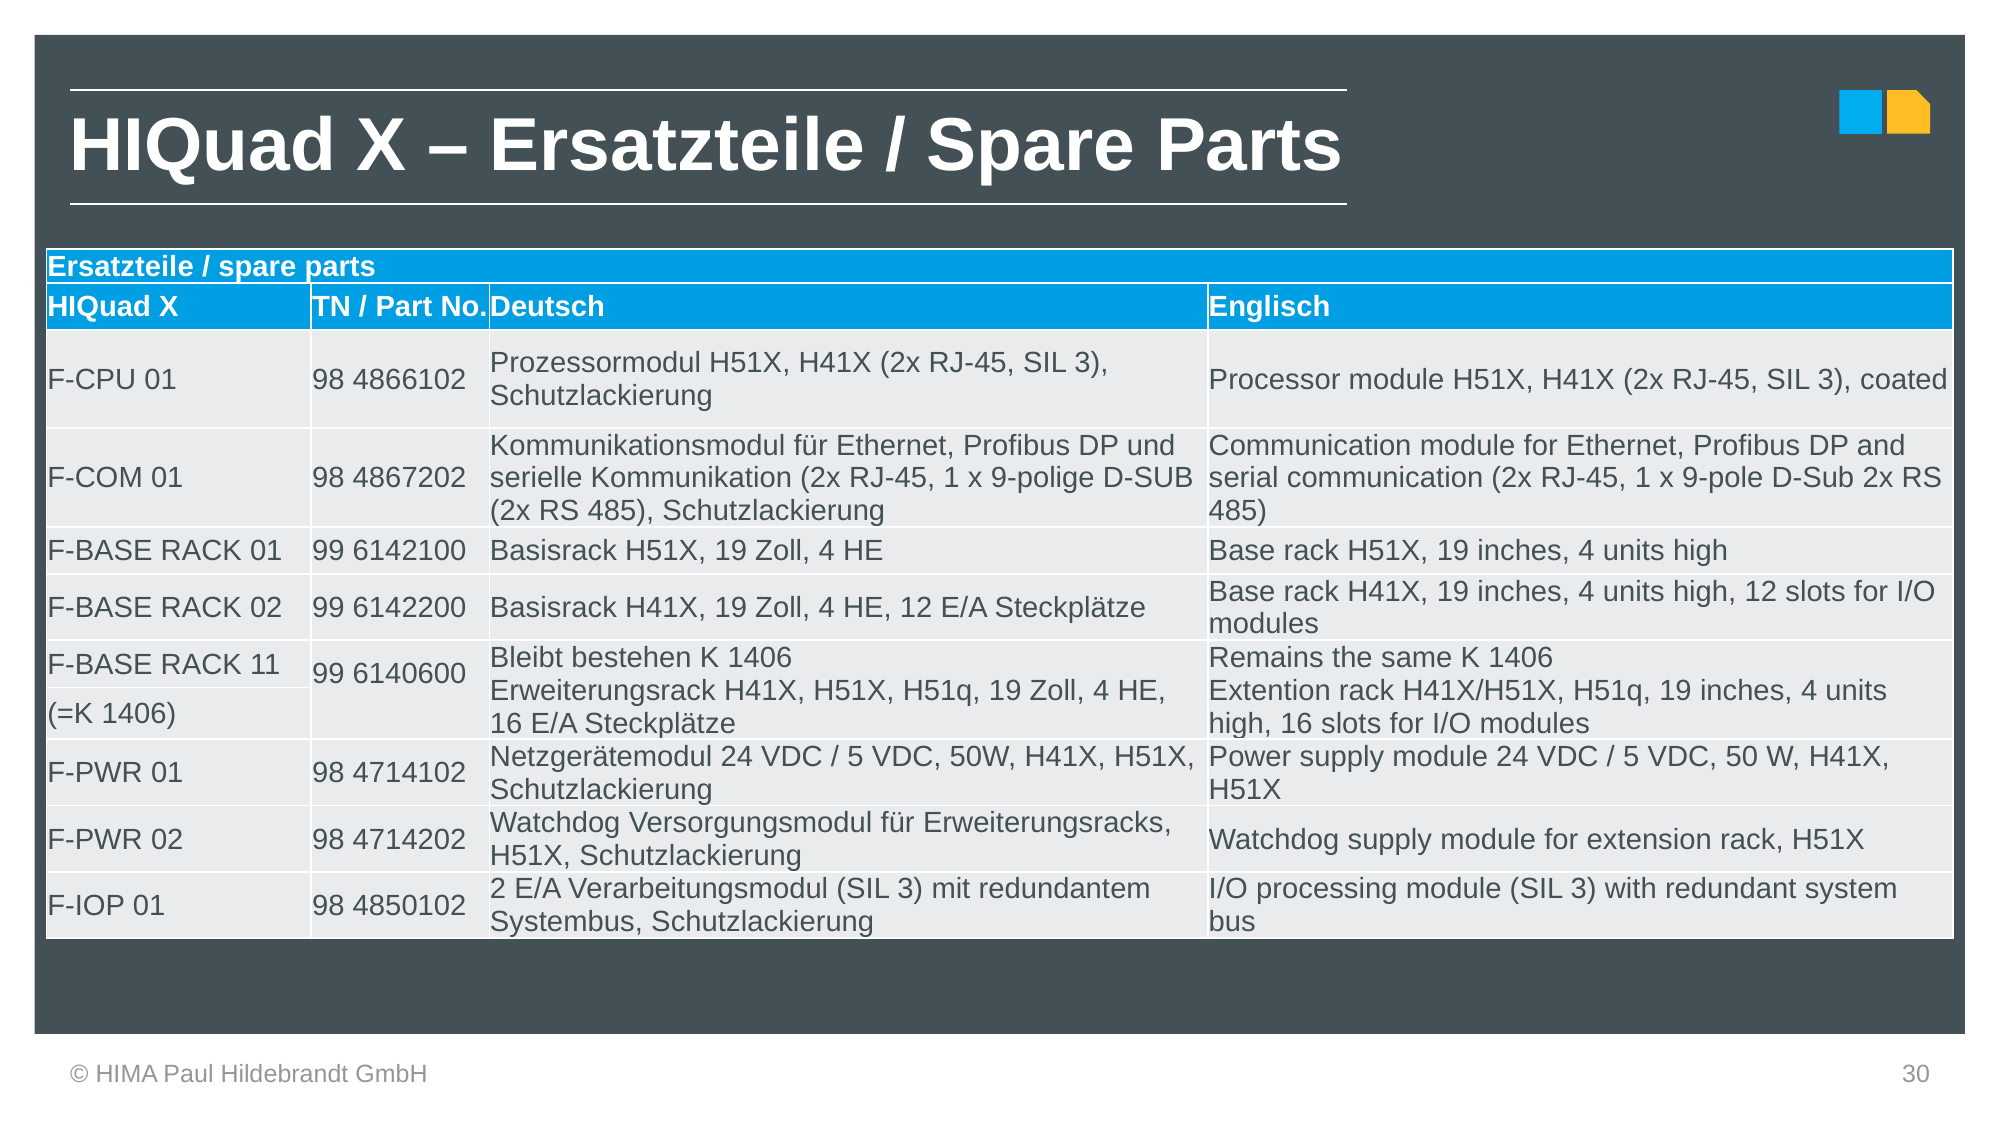

| HIQuad X – Ersatzteile / Spare Parts |
| --- |
| Ersatzteile / spare parts |  |  |  |
| --- | --- | --- | --- |
| HIQuad X | TN / Part No. | Deutsch | Englisch |
| F-CPU 01 | 98 4866102 | Prozessormodul H51X, H41X (2x RJ-45, SIL 3), Schutzlackierung | Processor module H51X, H41X (2x RJ-45, SIL 3), coated |
| F-COM 01 | 98 4867202 | Kommunikationsmodul für Ethernet, Profibus DP und serielle Kommunikation (2x RJ-45, 1 x 9-polige D-SUB (2x RS 485), Schutzlackierung | Communication module for Ethernet, Profibus DP and serial communication (2x RJ-45, 1 x 9-pole D-Sub 2x RS 485) |
| F-BASE RACK 01 | 99 6142100 | Basisrack H51X, 19 Zoll, 4 HE | Base rack H51X, 19 inches, 4 units high |
| F-BASE RACK 02 | 99 6142200 | Basisrack H41X, 19 Zoll, 4 HE, 12 E/A Steckplätze | Base rack H41X, 19 inches, 4 units high, 12 slots for I/O modules |
| F-BASE RACK 11 | 99 6140600 | Bleibt bestehen K 1406 Erweiterungsrack H41X, H51X, H51q, 19 Zoll, 4 HE, 16 E/A Steckplätze | Remains the same K 1406 Extention rack H41X/H51X, H51q, 19 inches, 4 units high, 16 slots for I/O modules |
| (=K 1406) |  |  |  |
| F-PWR 01 | 98 4714102 | Netzgerätemodul 24 VDC / 5 VDC, 50W, H41X, H51X, Schutzlackierung | Power supply module 24 VDC / 5 VDC, 50 W, H41X, H51X |
| F-PWR 02 | 98 4714202 | Watchdog Versorgungsmodul für Erweiterungsracks, H51X, Schutzlackierung | Watchdog supply module for extension rack, H51X |
| F-IOP 01 | 98 4850102 | 2 E/A Verarbeitungsmodul (SIL 3) mit redundantem Systembus, Schutzlackierung | I/O processing module (SIL 3) with redundant system bus |
© HIMA Paul Hildebrandt GmbH
30